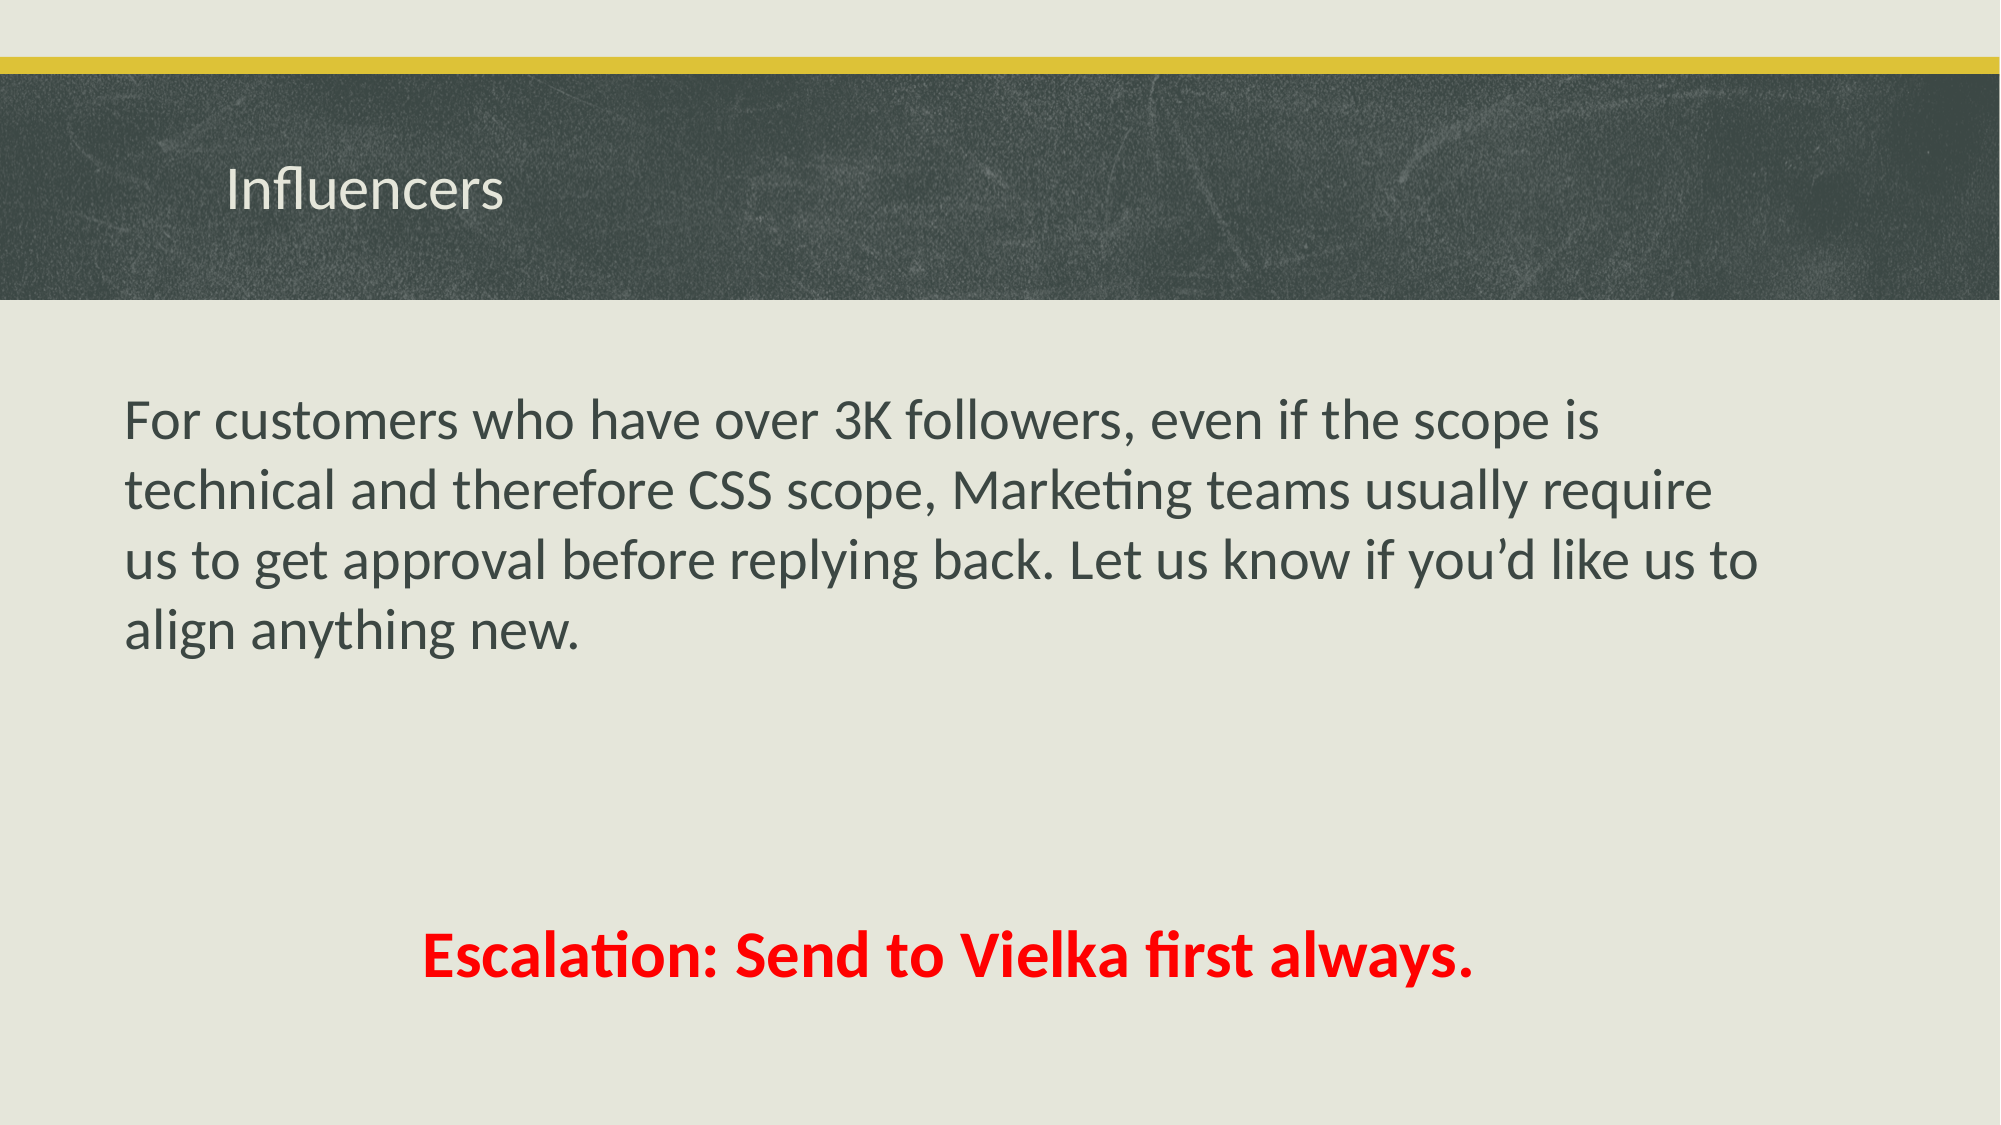

# Influencers
For customers who have over 3K followers, even if the scope is technical and therefore CSS scope, Marketing teams usually require us to get approval before replying back. Let us know if you’d like us to align anything new.

Escalation: Send to Vielka first always.